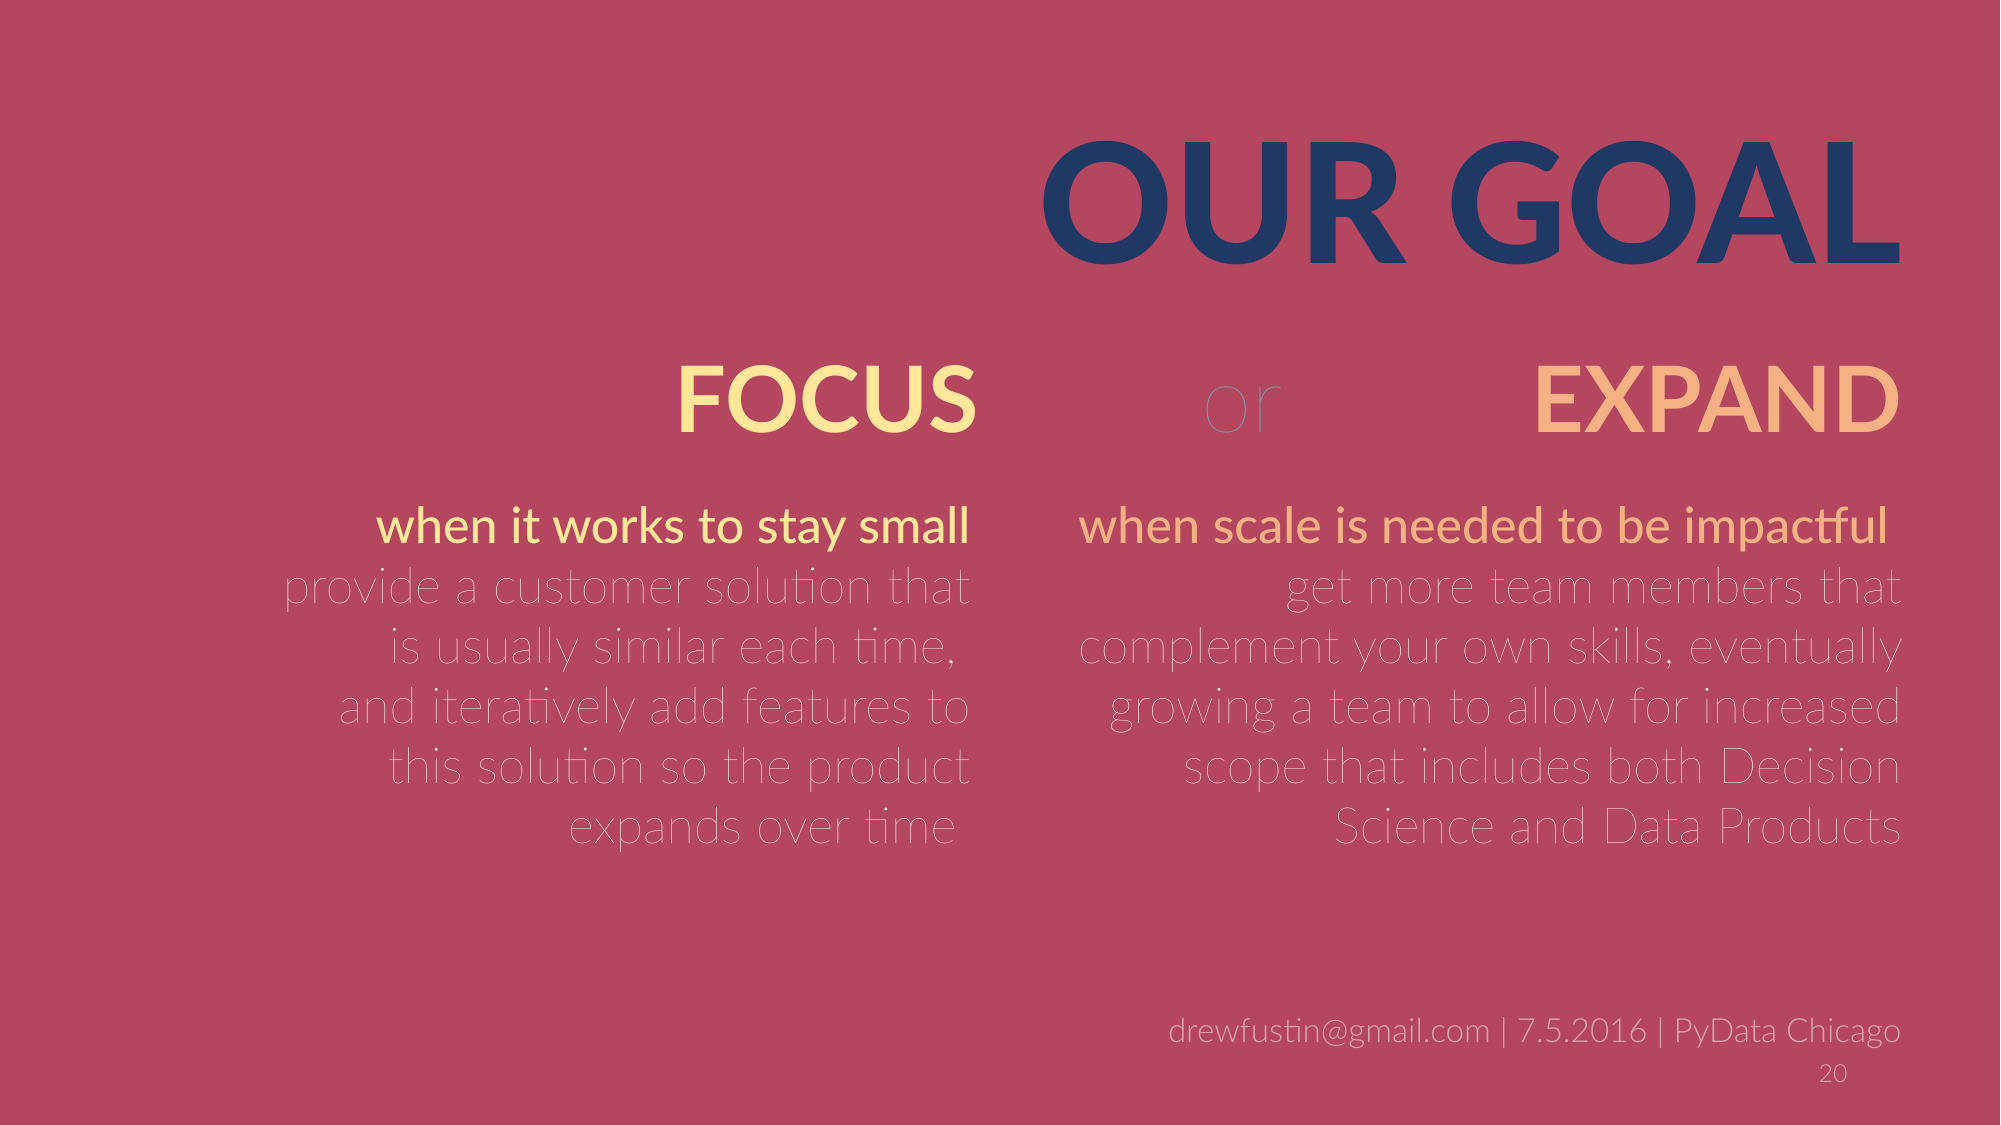

OUR GOAL
FOCUS          or          EXPAND
when it works to stay small
 provide a customer solution that is usually similar each time,
and iteratively add features to this solution so the product expands over time
when scale is needed to be impactful
get more team members that complement your own skills, eventually growing a team to allow for increased scope that includes both Decision Science and Data Products
drewfustin@gmail.com | 7.5.2016 | PyData Chicago
20